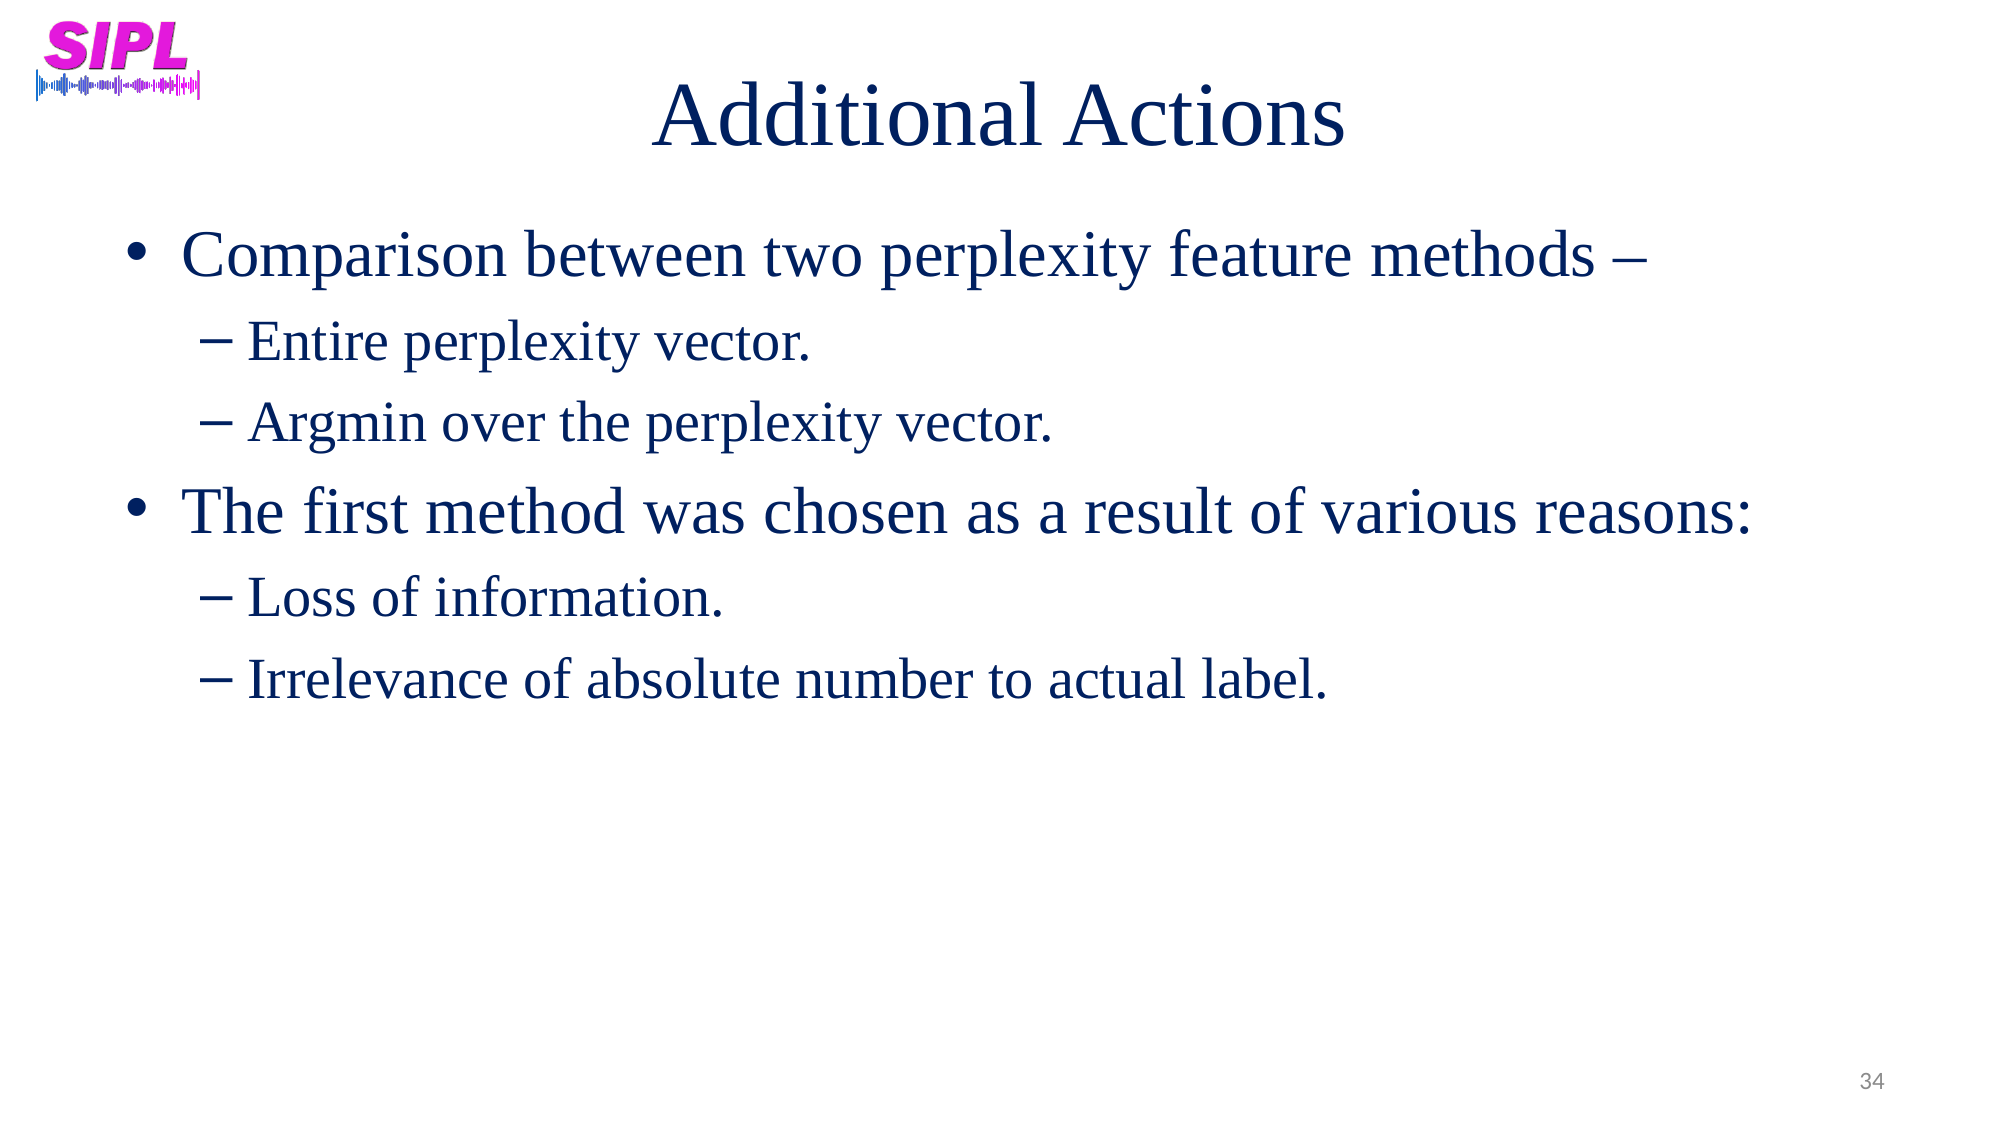

# Additional Actions
Comparison between two perplexity feature methods –
Entire perplexity vector.
Argmin over the perplexity vector.
The first method was chosen as a result of various reasons:
Loss of information.
Irrelevance of absolute number to actual label.

34